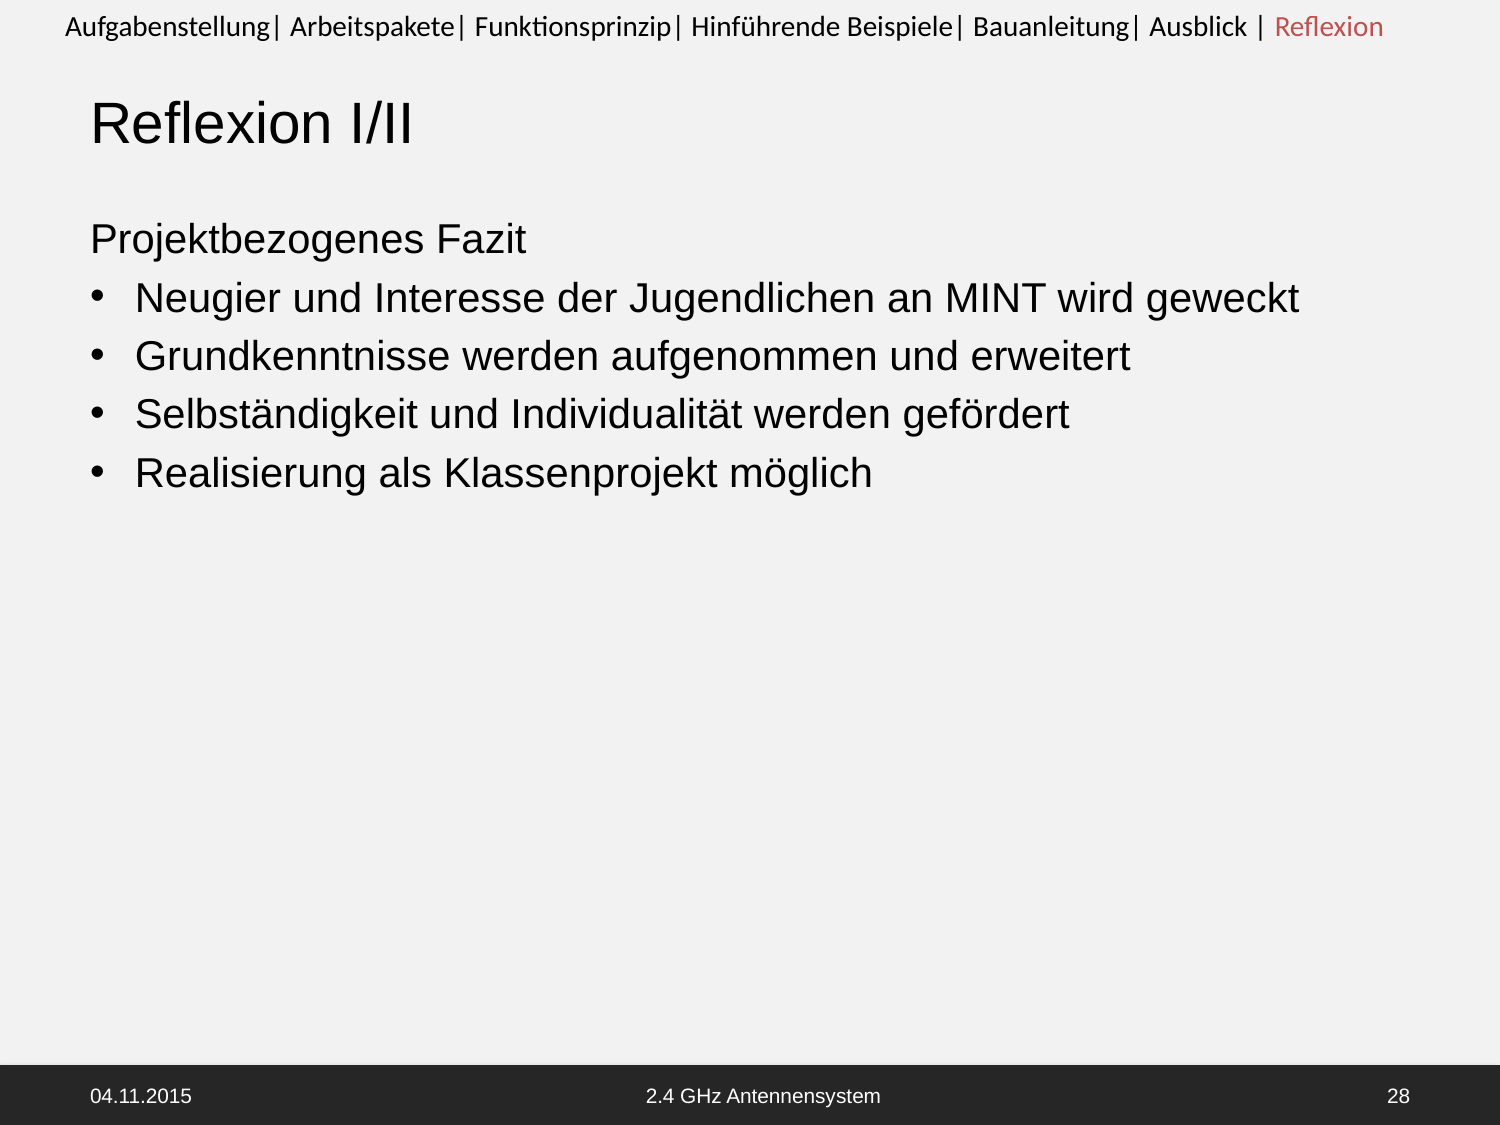

Aufgabenstellung| Arbeitspakete| Funktionsprinzip| Hinführende Beispiele| Bauanleitung| Ausblick | Reflexion
# Reflexion I/II
Projektbezogenes Fazit
Neugier und Interesse der Jugendlichen an MINT wird geweckt
Grundkenntnisse werden aufgenommen und erweitert
Selbständigkeit und Individualität werden gefördert
Realisierung als Klassenprojekt möglich

04.11.2015
2.4 GHz Antennensystem
28